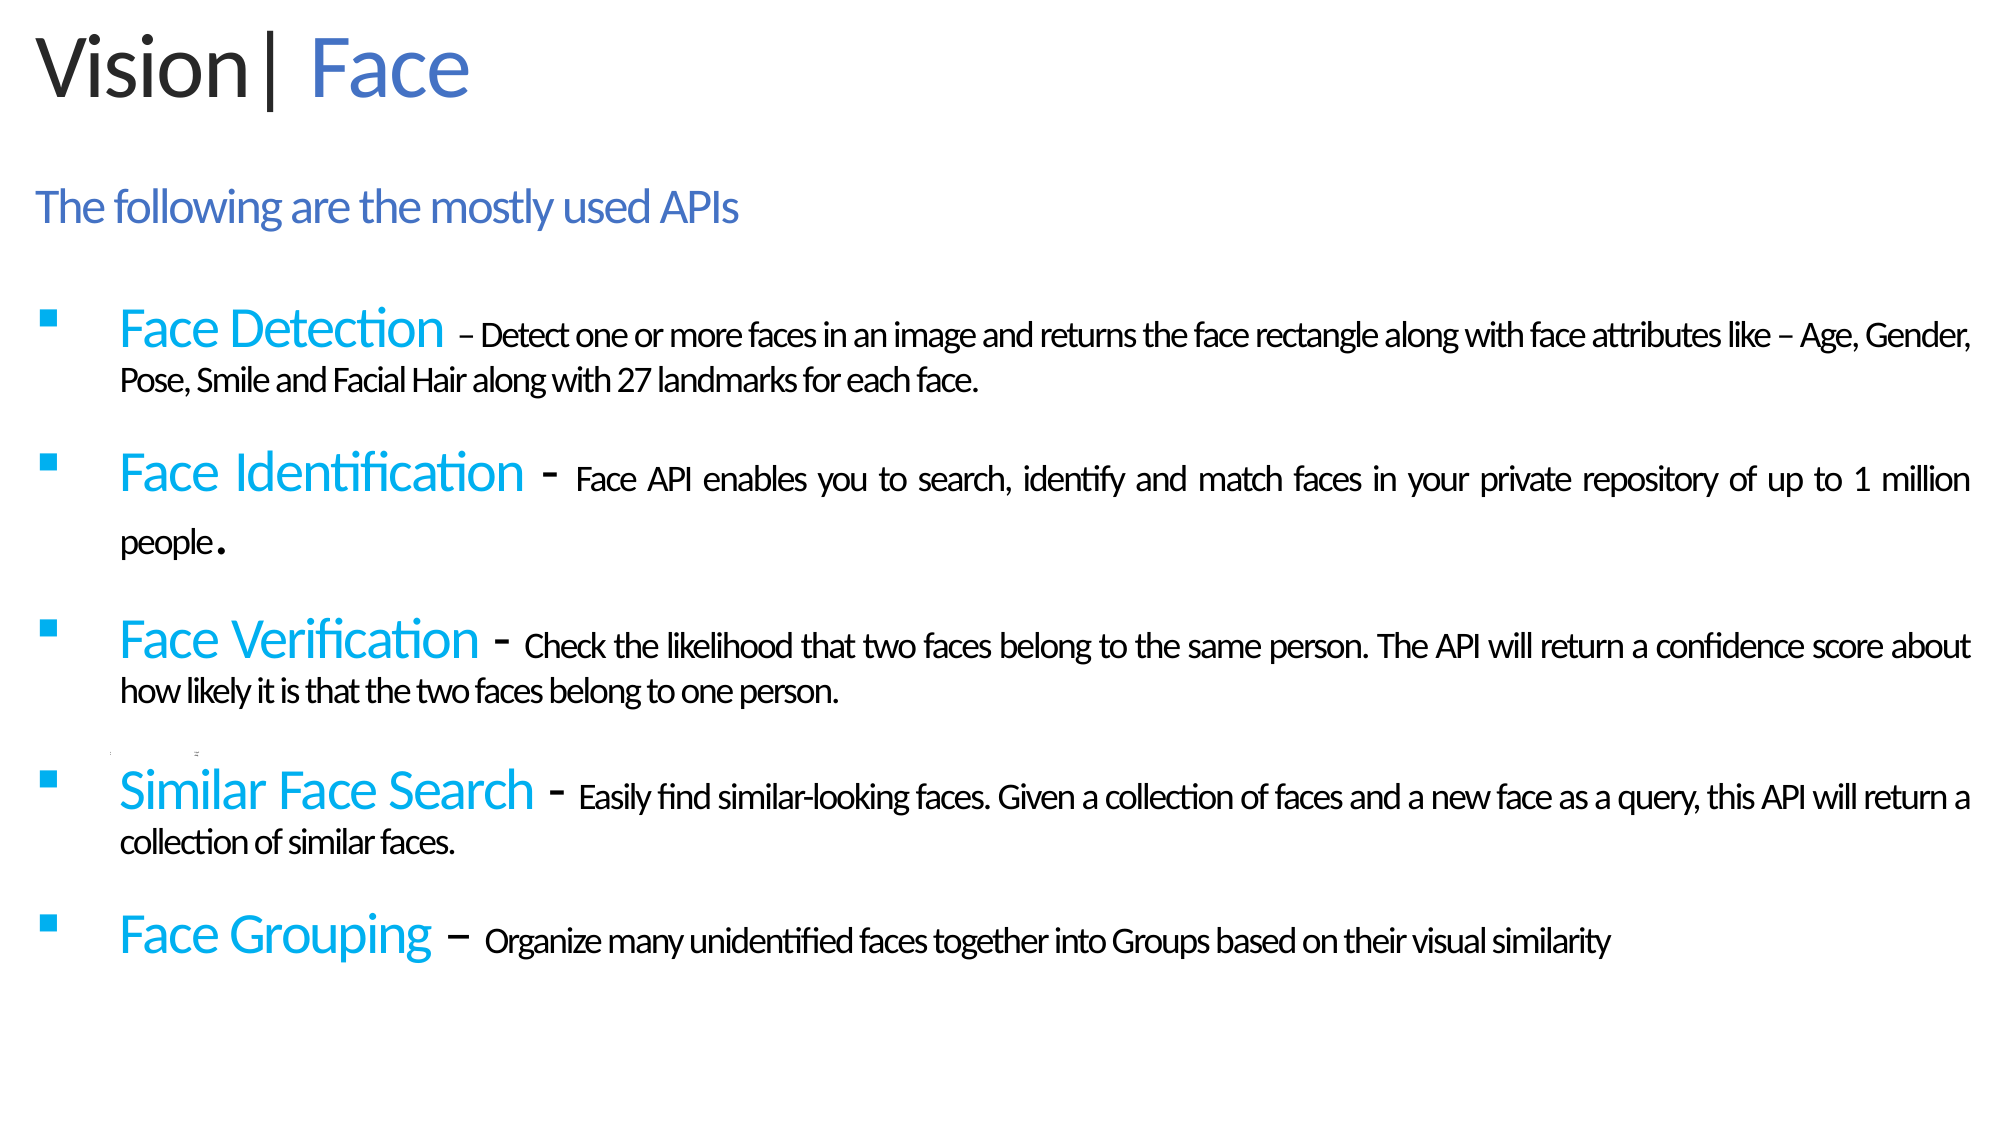

Vision| Face

The following are the mostly used APIs

Face Detection – Detect one or more faces in an image and returns the face rectangle along with face attributes like – Age, Gender, Pose, Smile and Facial Hair along with 27 landmarks for each face.

Face Identification - Face API enables you to search, identify and match faces in your private repository of up to 1 million people.

Face Verification - Check the likelihood that two faces belong to the same person. The API will return a confidence score about how likely it is that the two faces belong to one person.

Fdgdf
dfdfg

Similar Face Search - Easily find similar-looking faces. Given a collection of faces and a new face as a query, this API will return a collection of similar faces.

Face Grouping – Organize many unidentified faces together into Groups based on their visual similarity

.